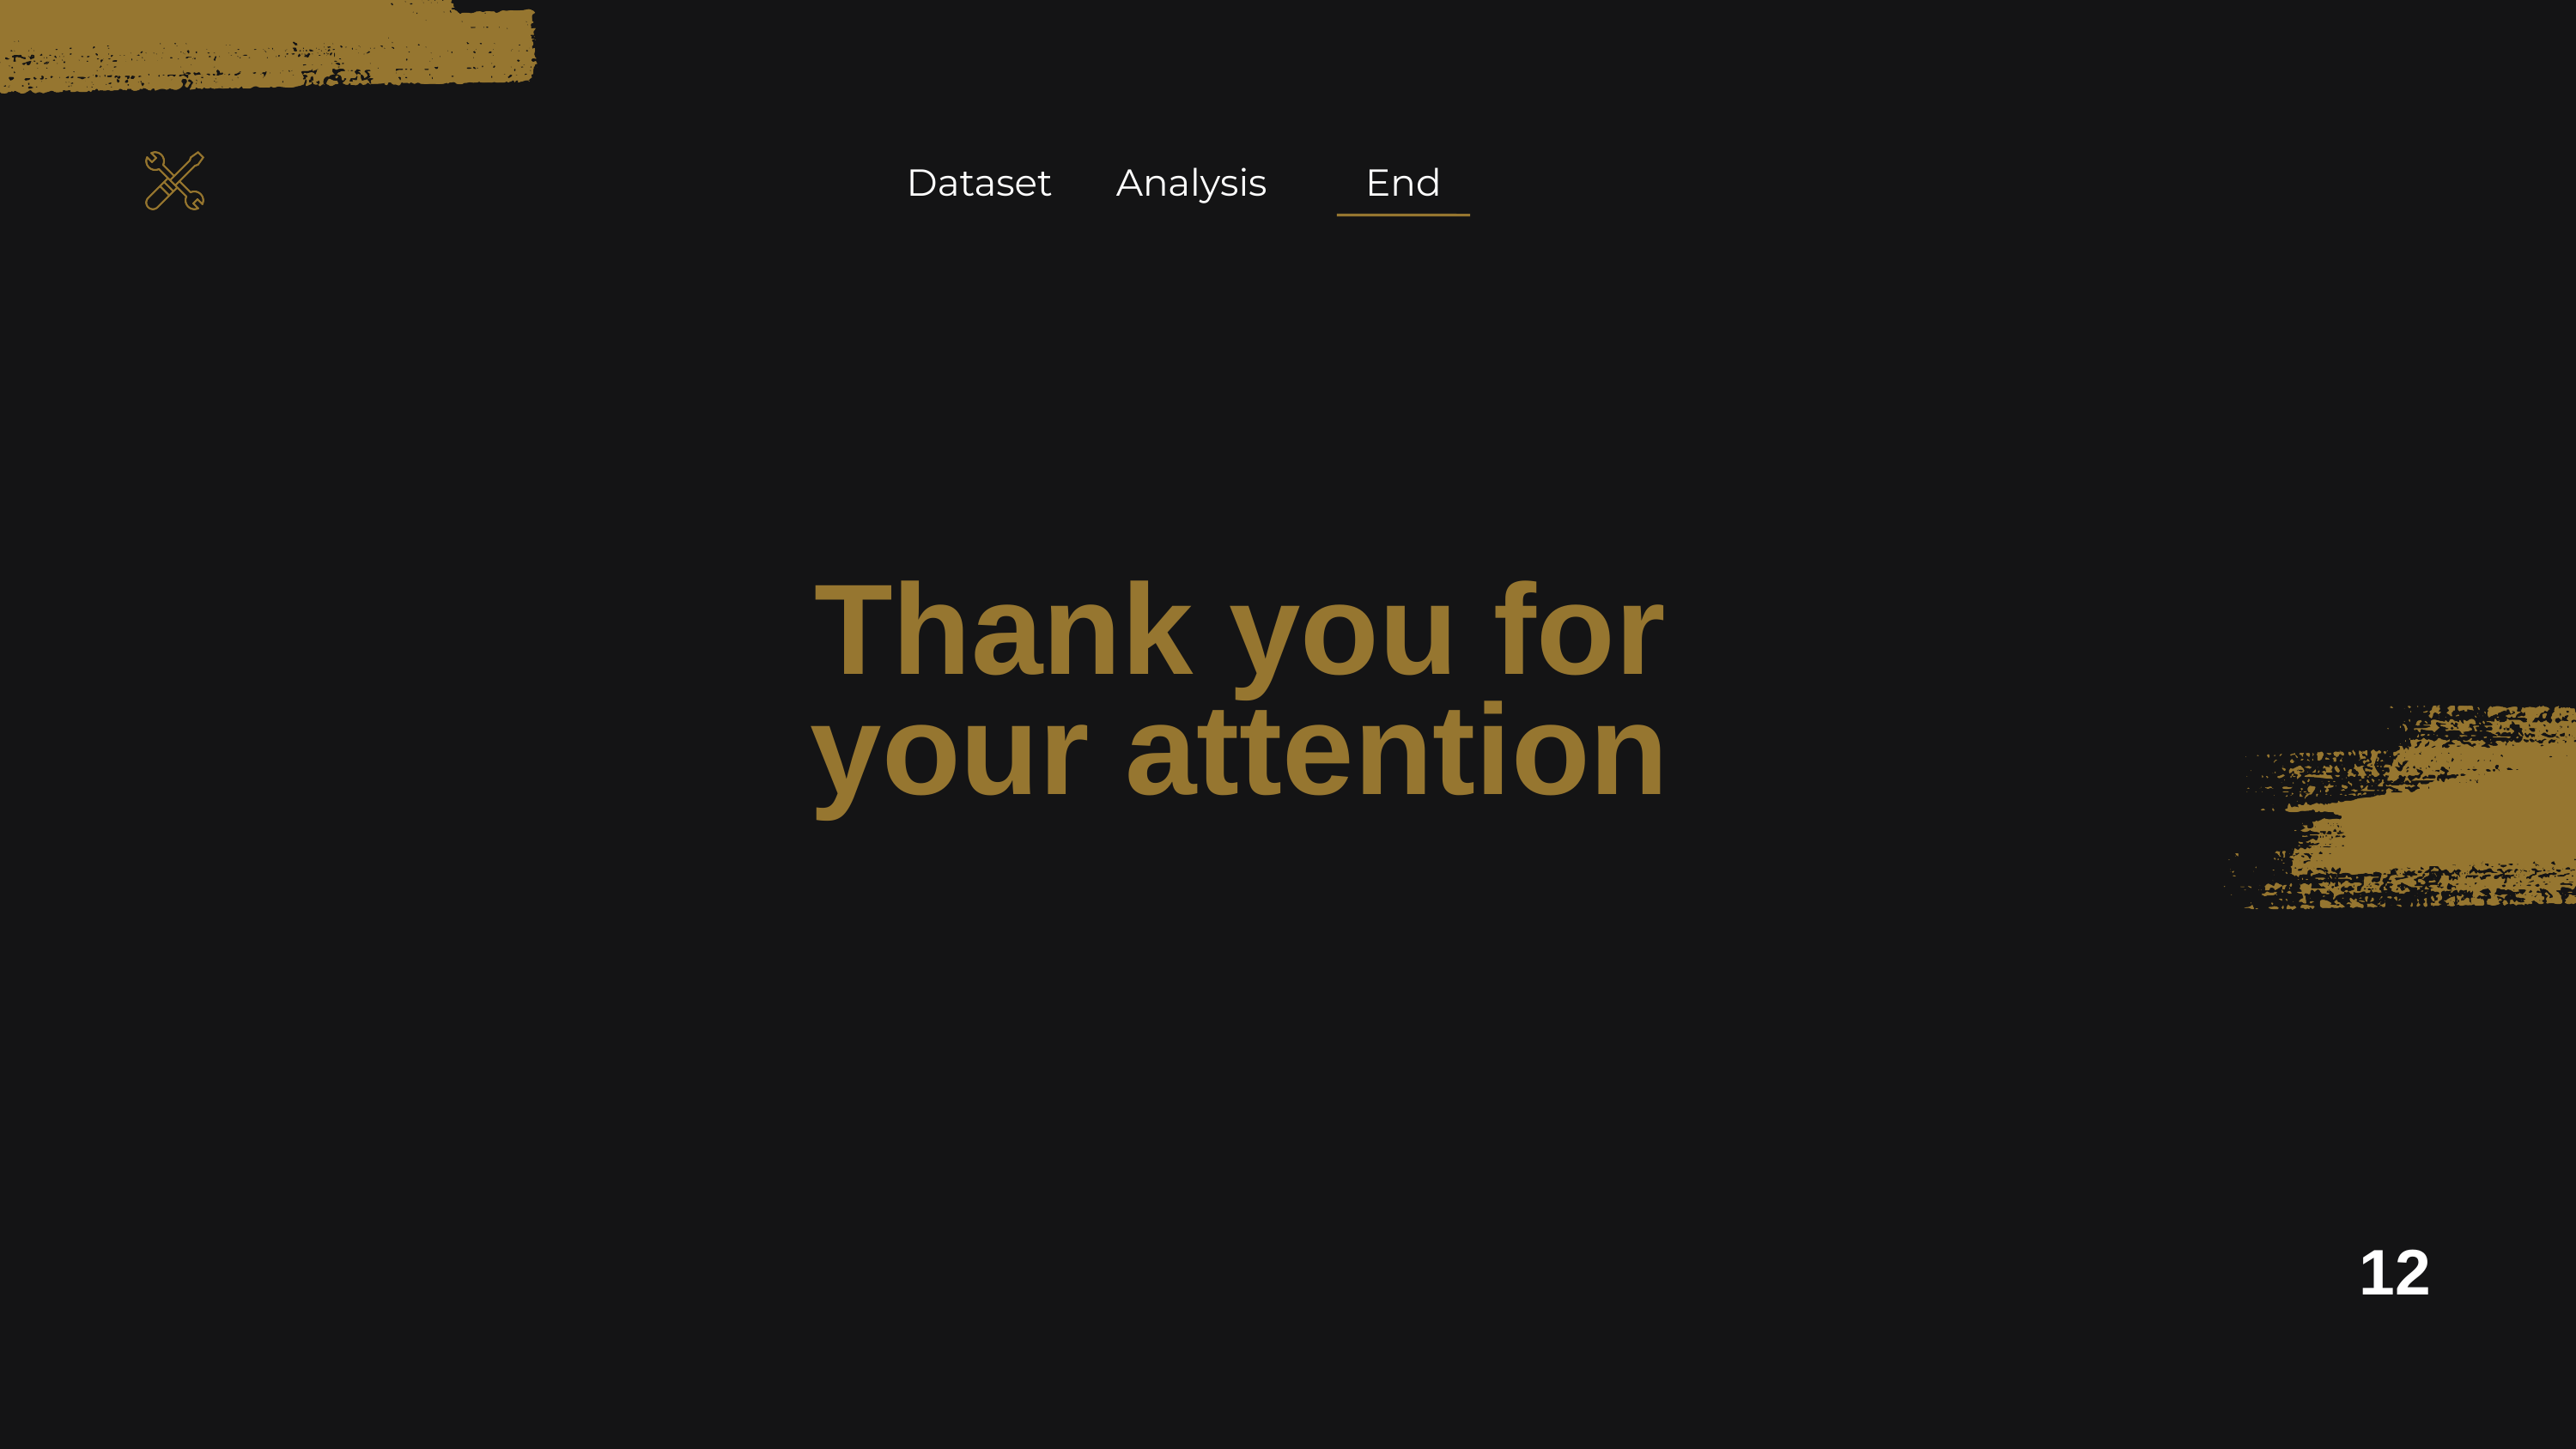

Dataset
Analysis
End

Thank you for your attention

12